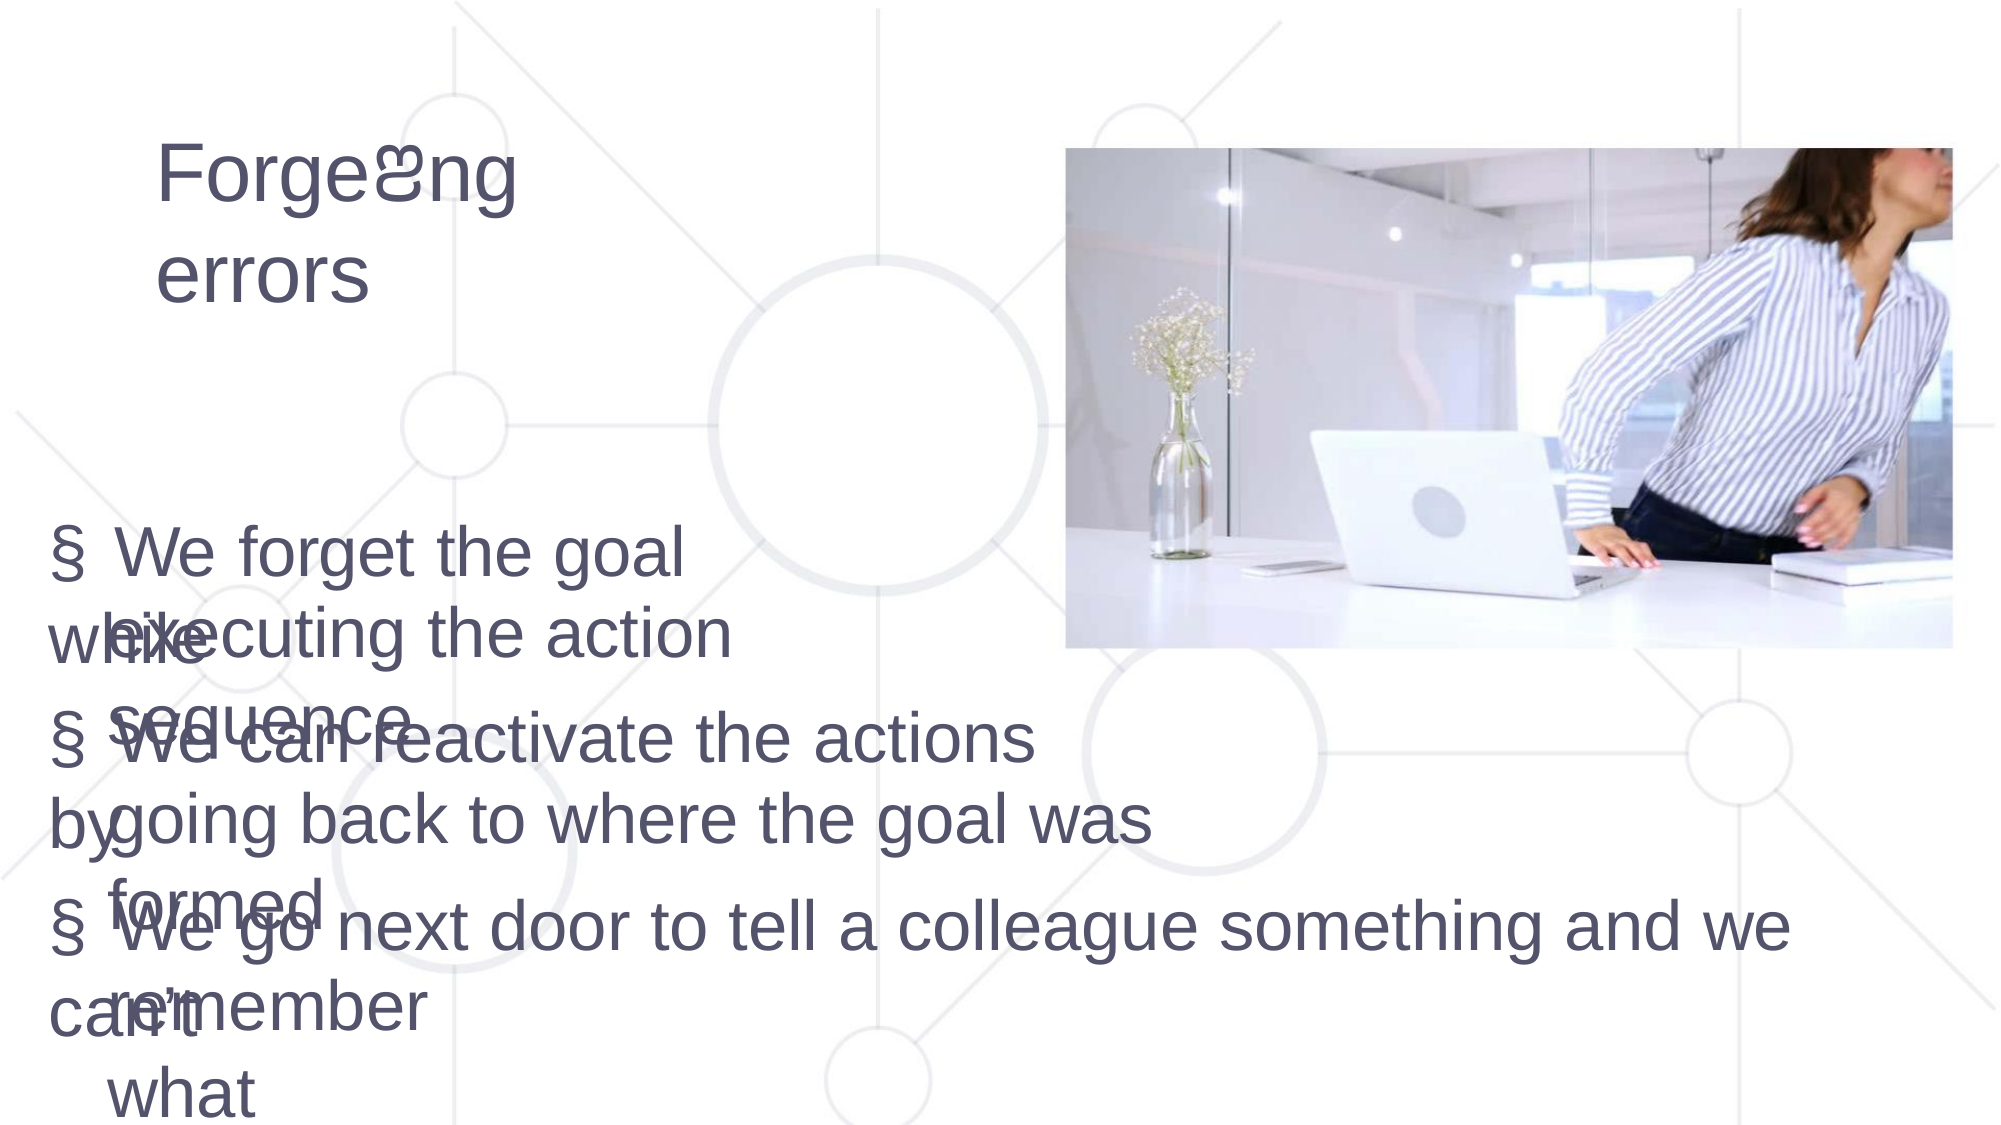

Forgeꢂng errors
§ We forget the goal while
executing the action sequence
§ We can reactivate the actions by
going back to where the goal was formed
§ We go next door to tell a colleague something and we can’t
remember what